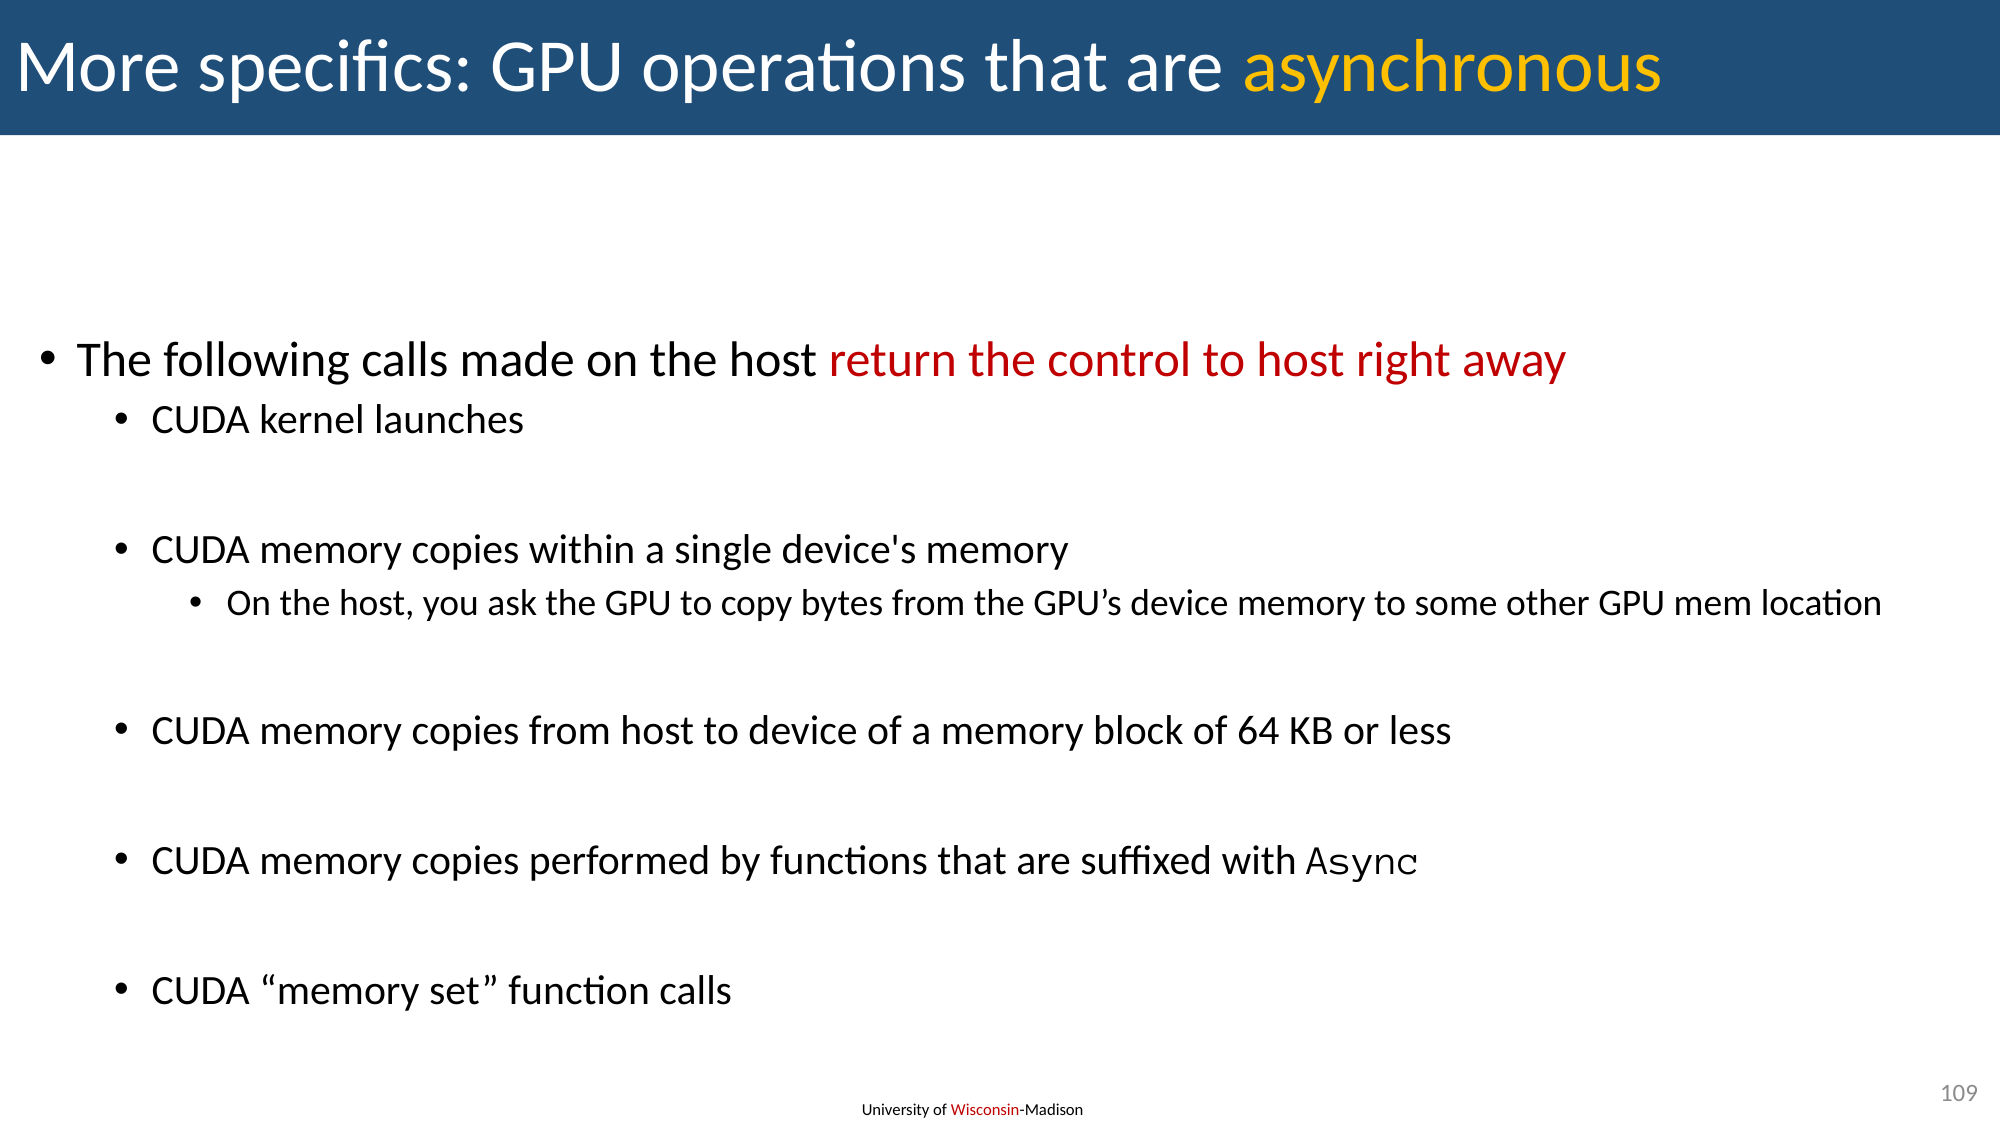

# More specifics: GPU operations that are asynchronous

The following calls made on the host return the control to host right away
CUDA kernel launches

CUDA memory copies within a single device's memory
On the host, you ask the GPU to copy bytes from the GPU’s device memory to some other GPU mem location

CUDA memory copies from host to device of a memory block of 64 KB or less

CUDA memory copies performed by functions that are suffixed with Async

CUDA “memory set” function calls
109